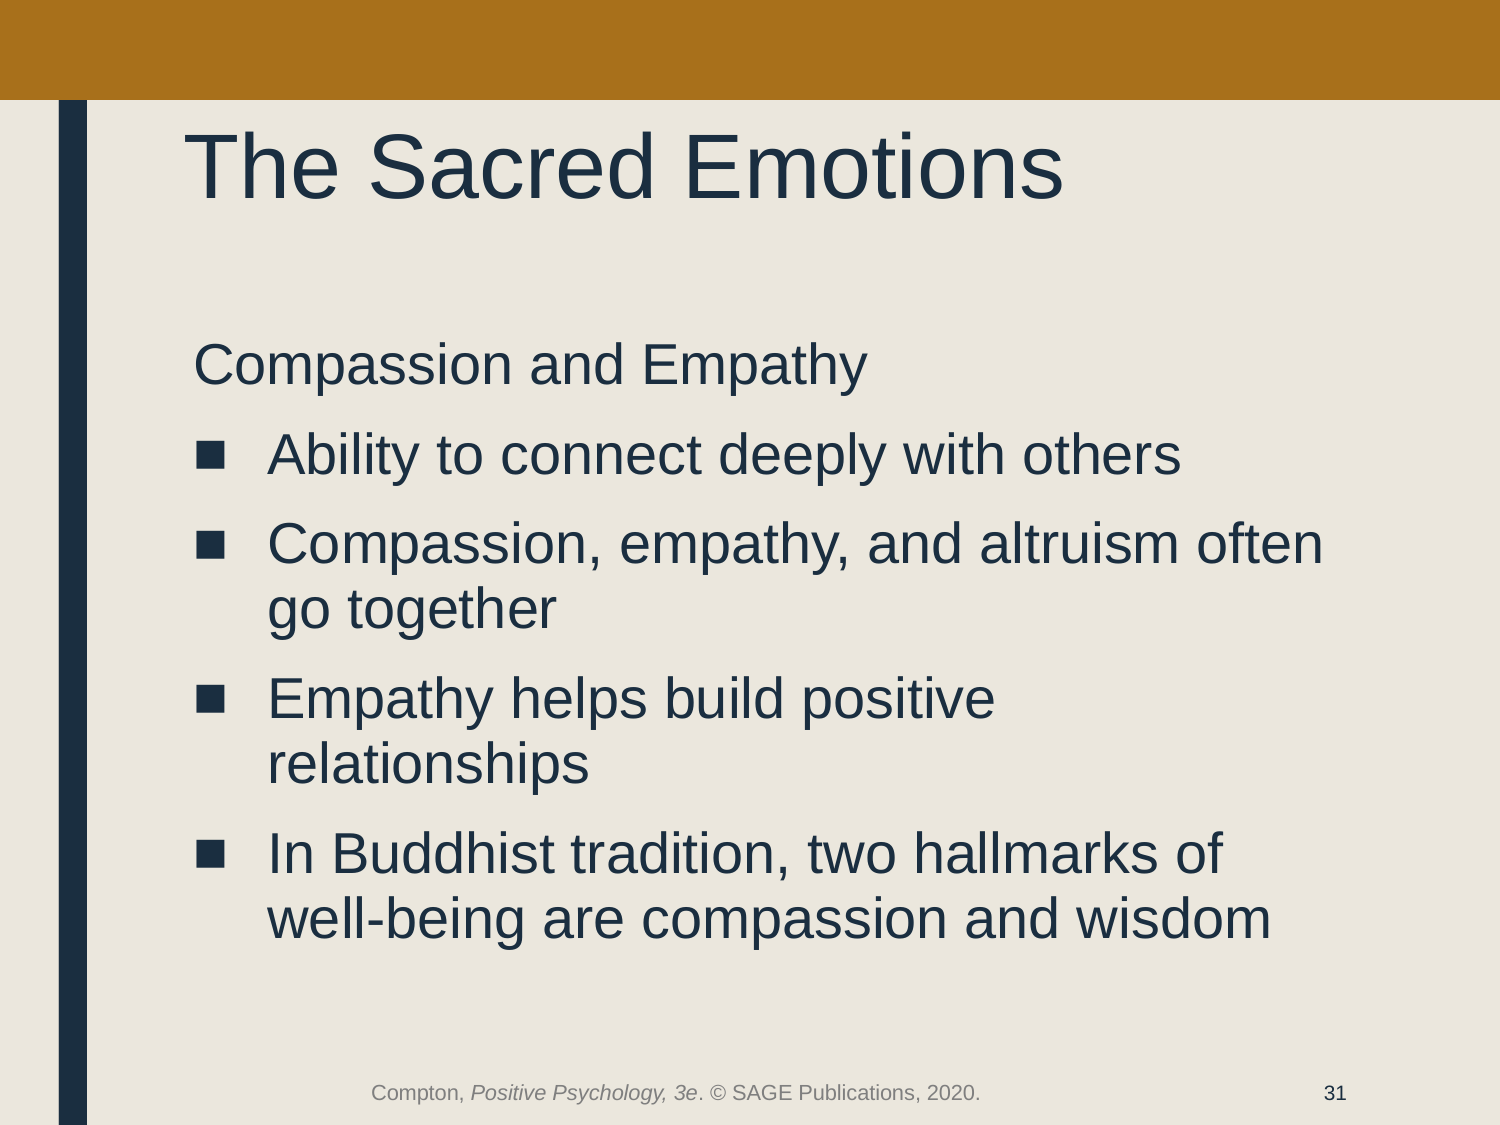

# The Sacred Emotions
Compassion and Empathy
Ability to connect deeply with others
Compassion, empathy, and altruism often go together
Empathy helps build positive relationships
In Buddhist tradition, two hallmarks of well-being are compassion and wisdom
Compton, Positive Psychology, 3e. © SAGE Publications, 2020.
31